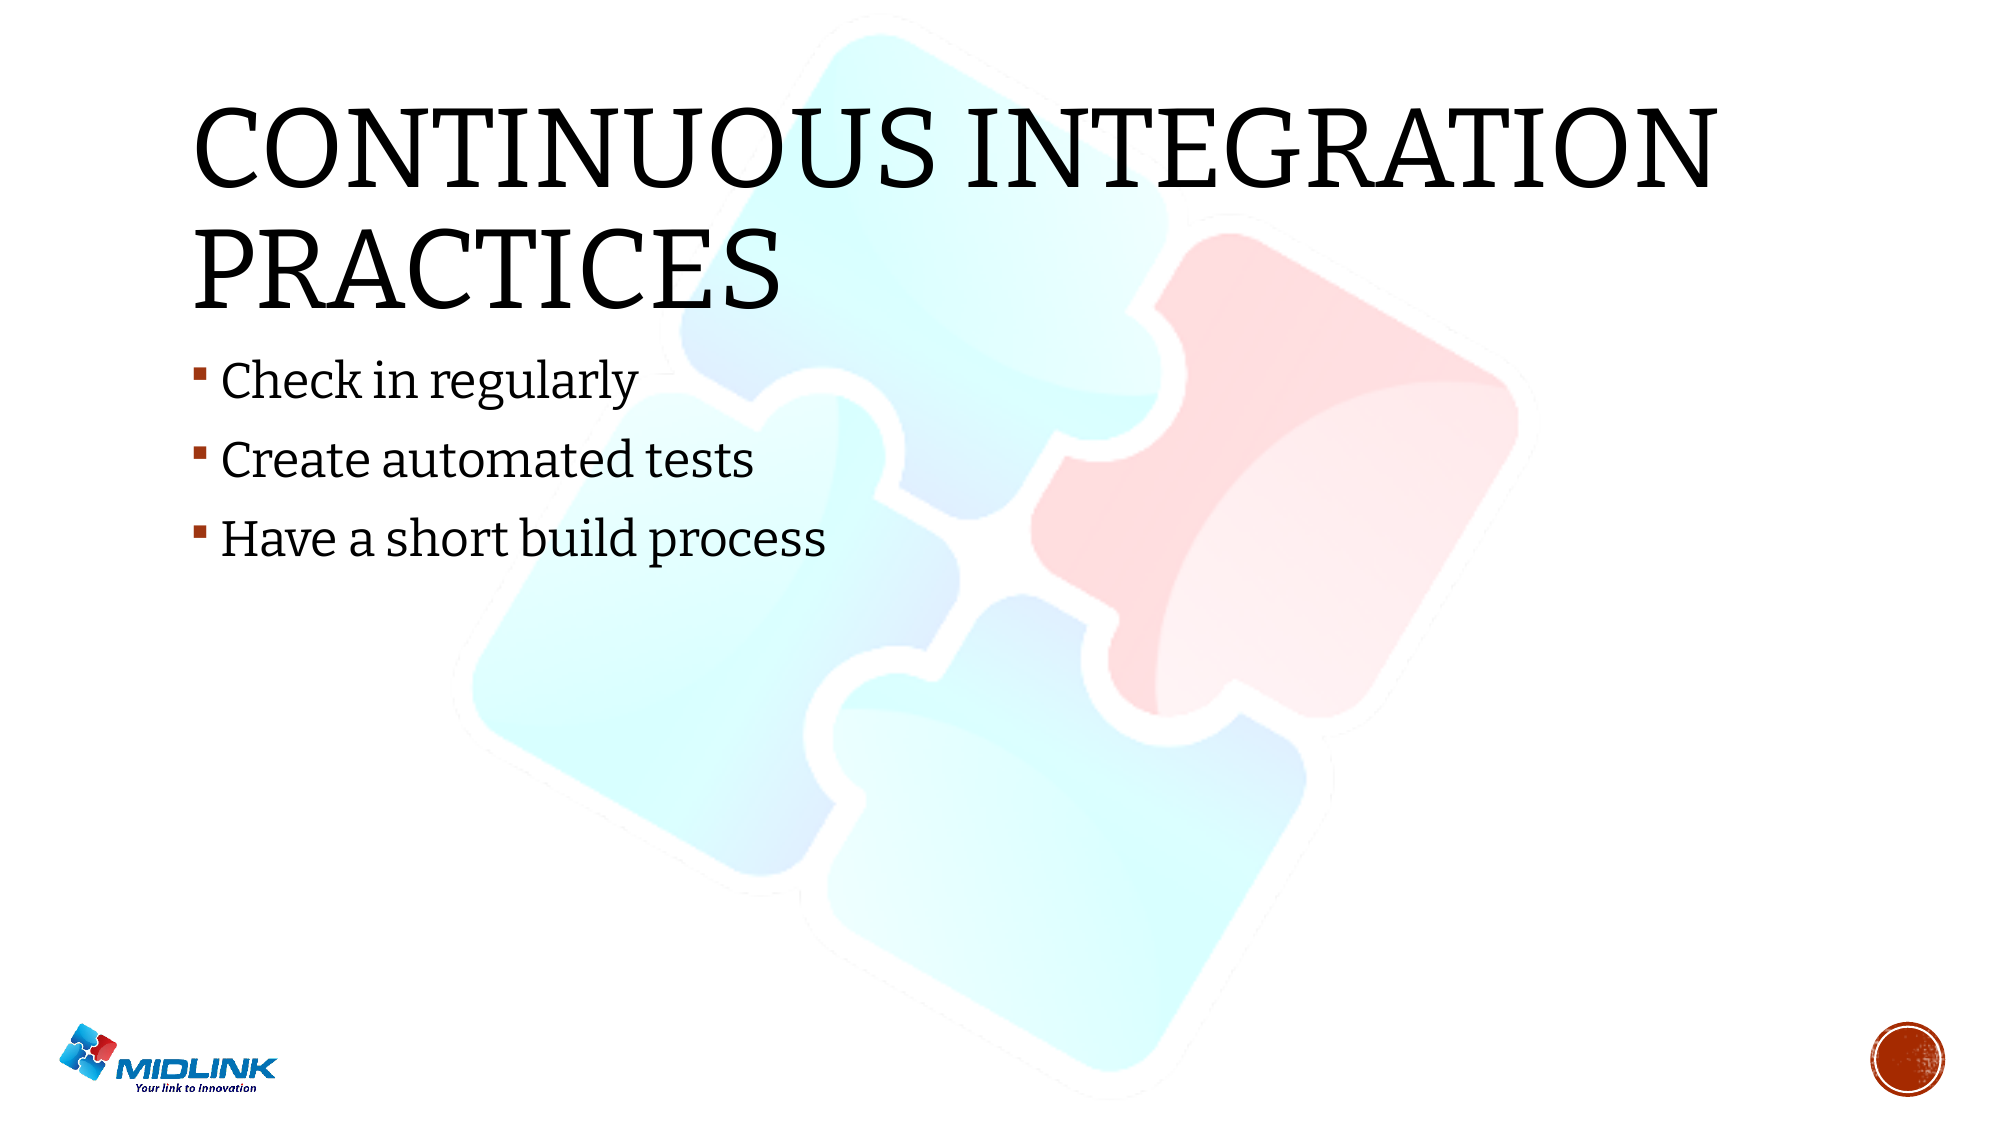

# Continuous Integration Practices
Check in regularly
Create automated tests
Have a short build process